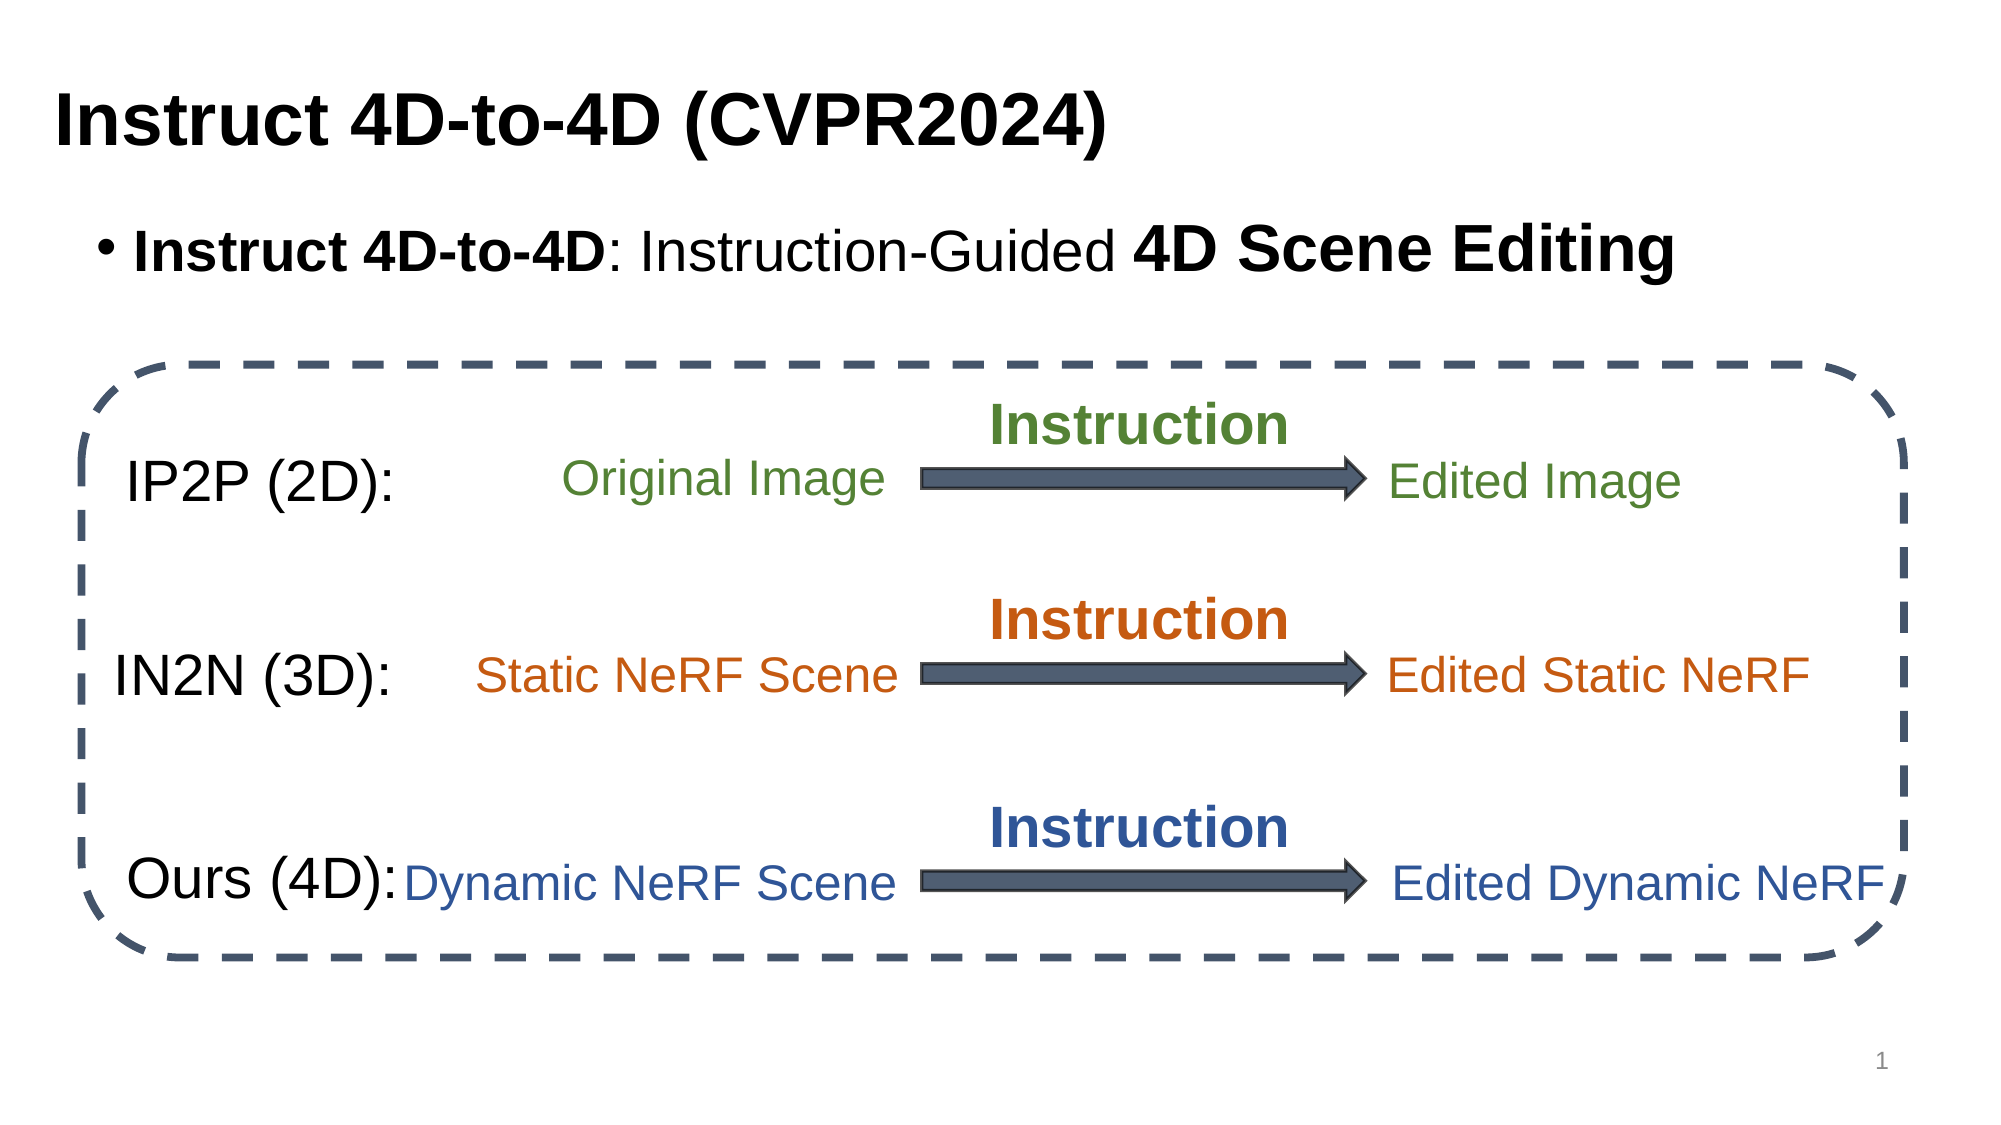

Instruct 4D-to-4D (CVPR2024)
Instruct 4D-to-4D: Instruction-Guided 4D Scene Editing

Instruction
IP2P (2D):
Original Image
Edited Image

Instruction
IN2N (3D):
Static NeRF Scene
Edited Static NeRF

Instruction
Ours (4D):
Dynamic NeRF Scene
Edited Dynamic NeRF

1